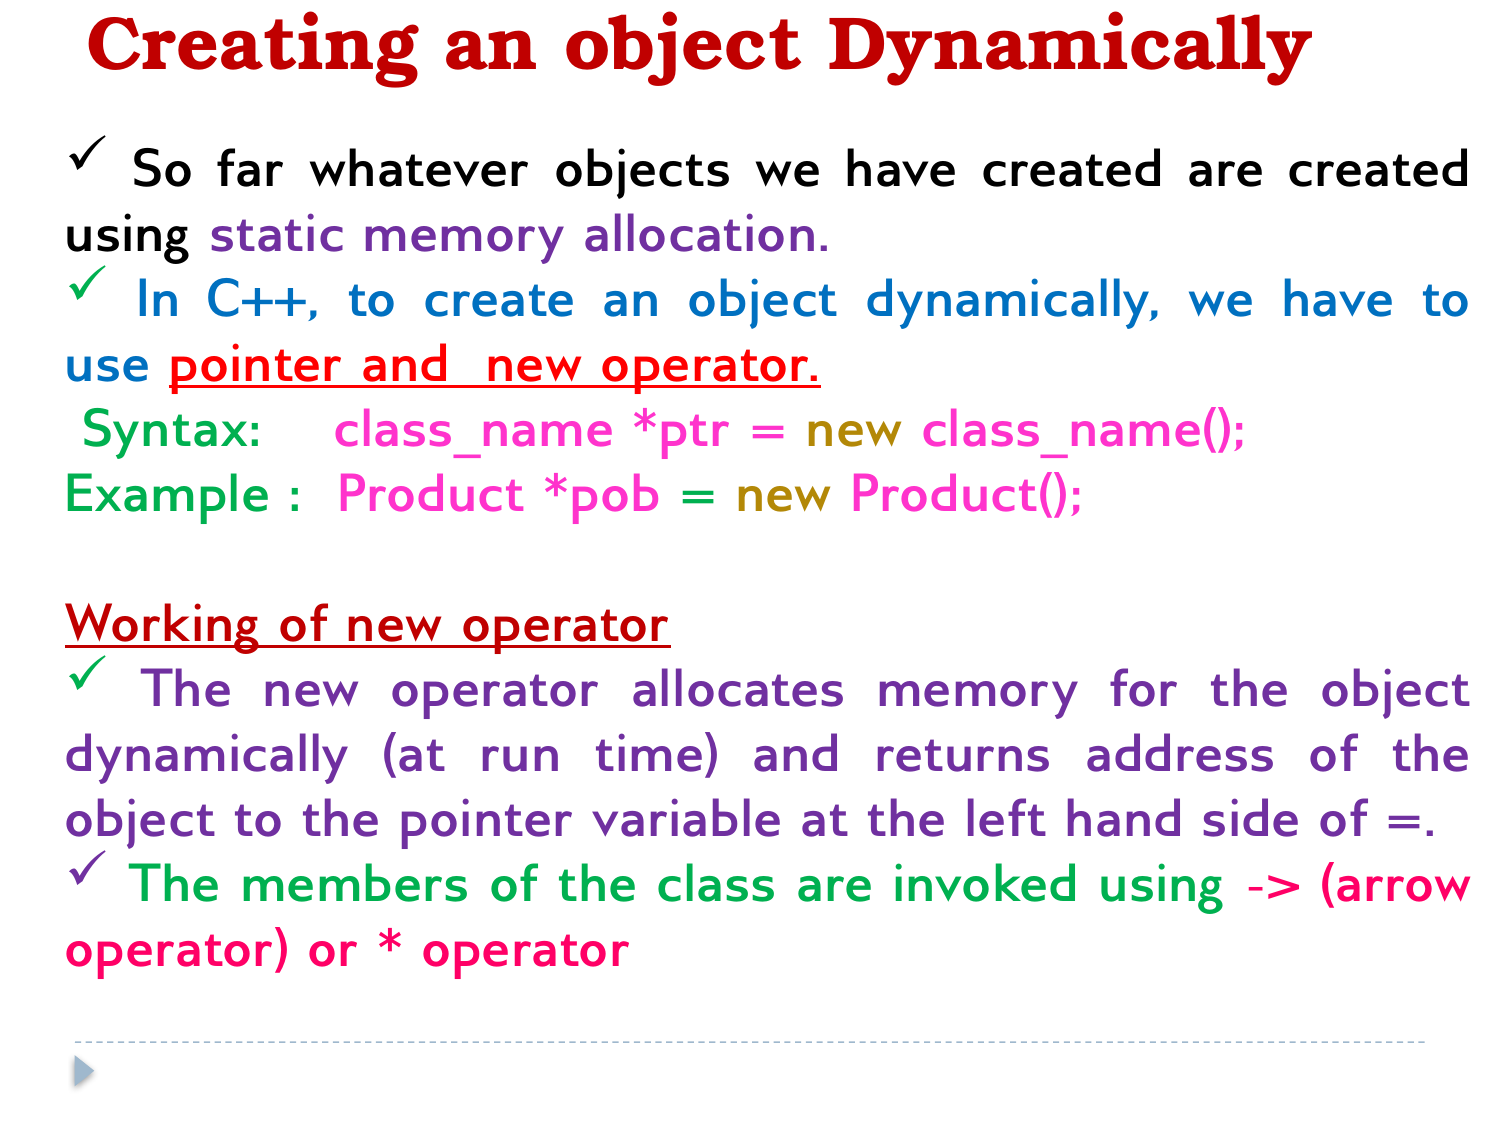

Creating an object Dynamically
 So far whatever objects we have created are created using static memory allocation.
 In C++, to create an object dynamically, we have to use pointer and  new operator.
 Syntax:    class_name *ptr = new class_name();
Example :  Product *pob = new Product();

Working of new operator
 The new operator allocates memory for the object dynamically (at run time) and returns address of the object to the pointer variable at the left hand side of =.
 The members of the class are invoked using -> (arrow operator) or * operator